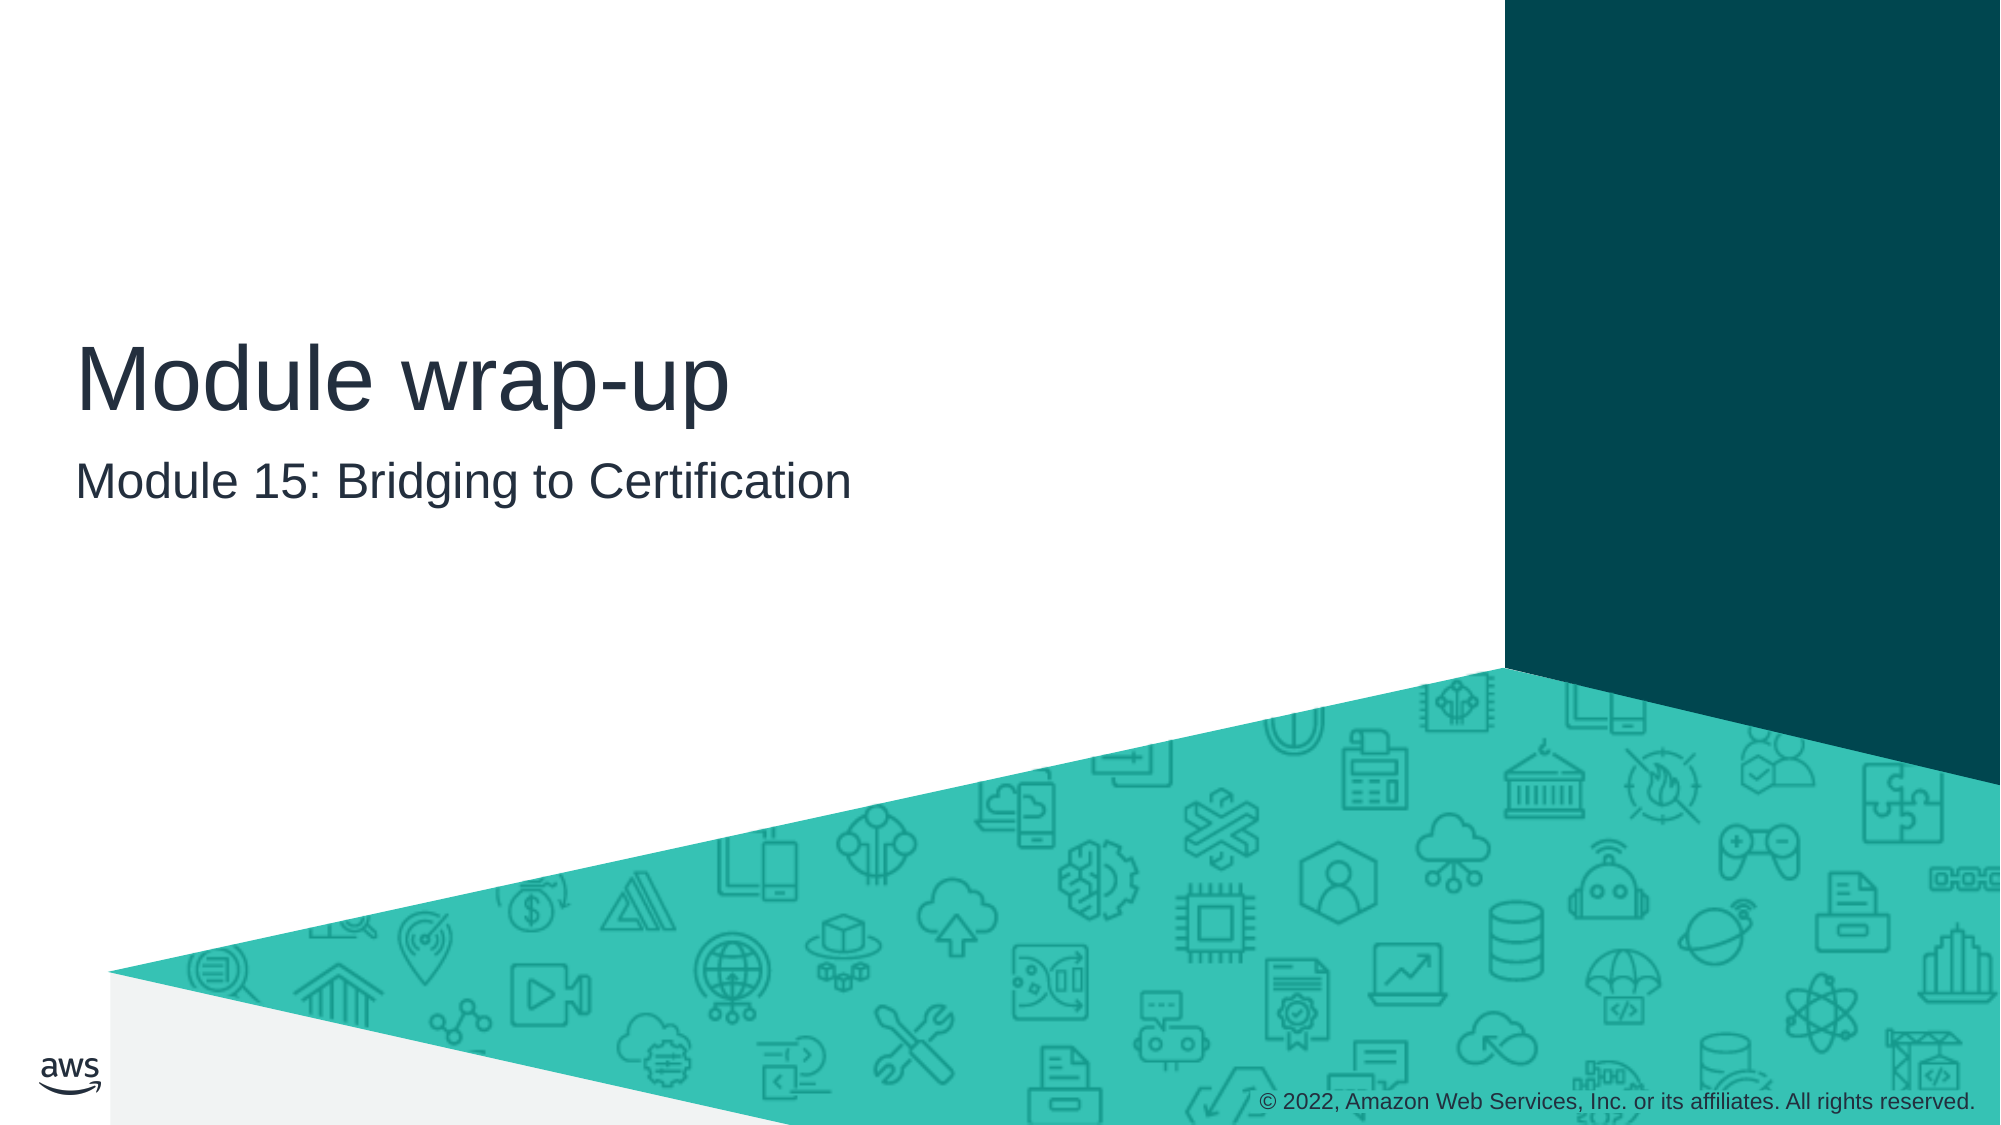

# Module wrap-up
Module 15: Bridging to Certification